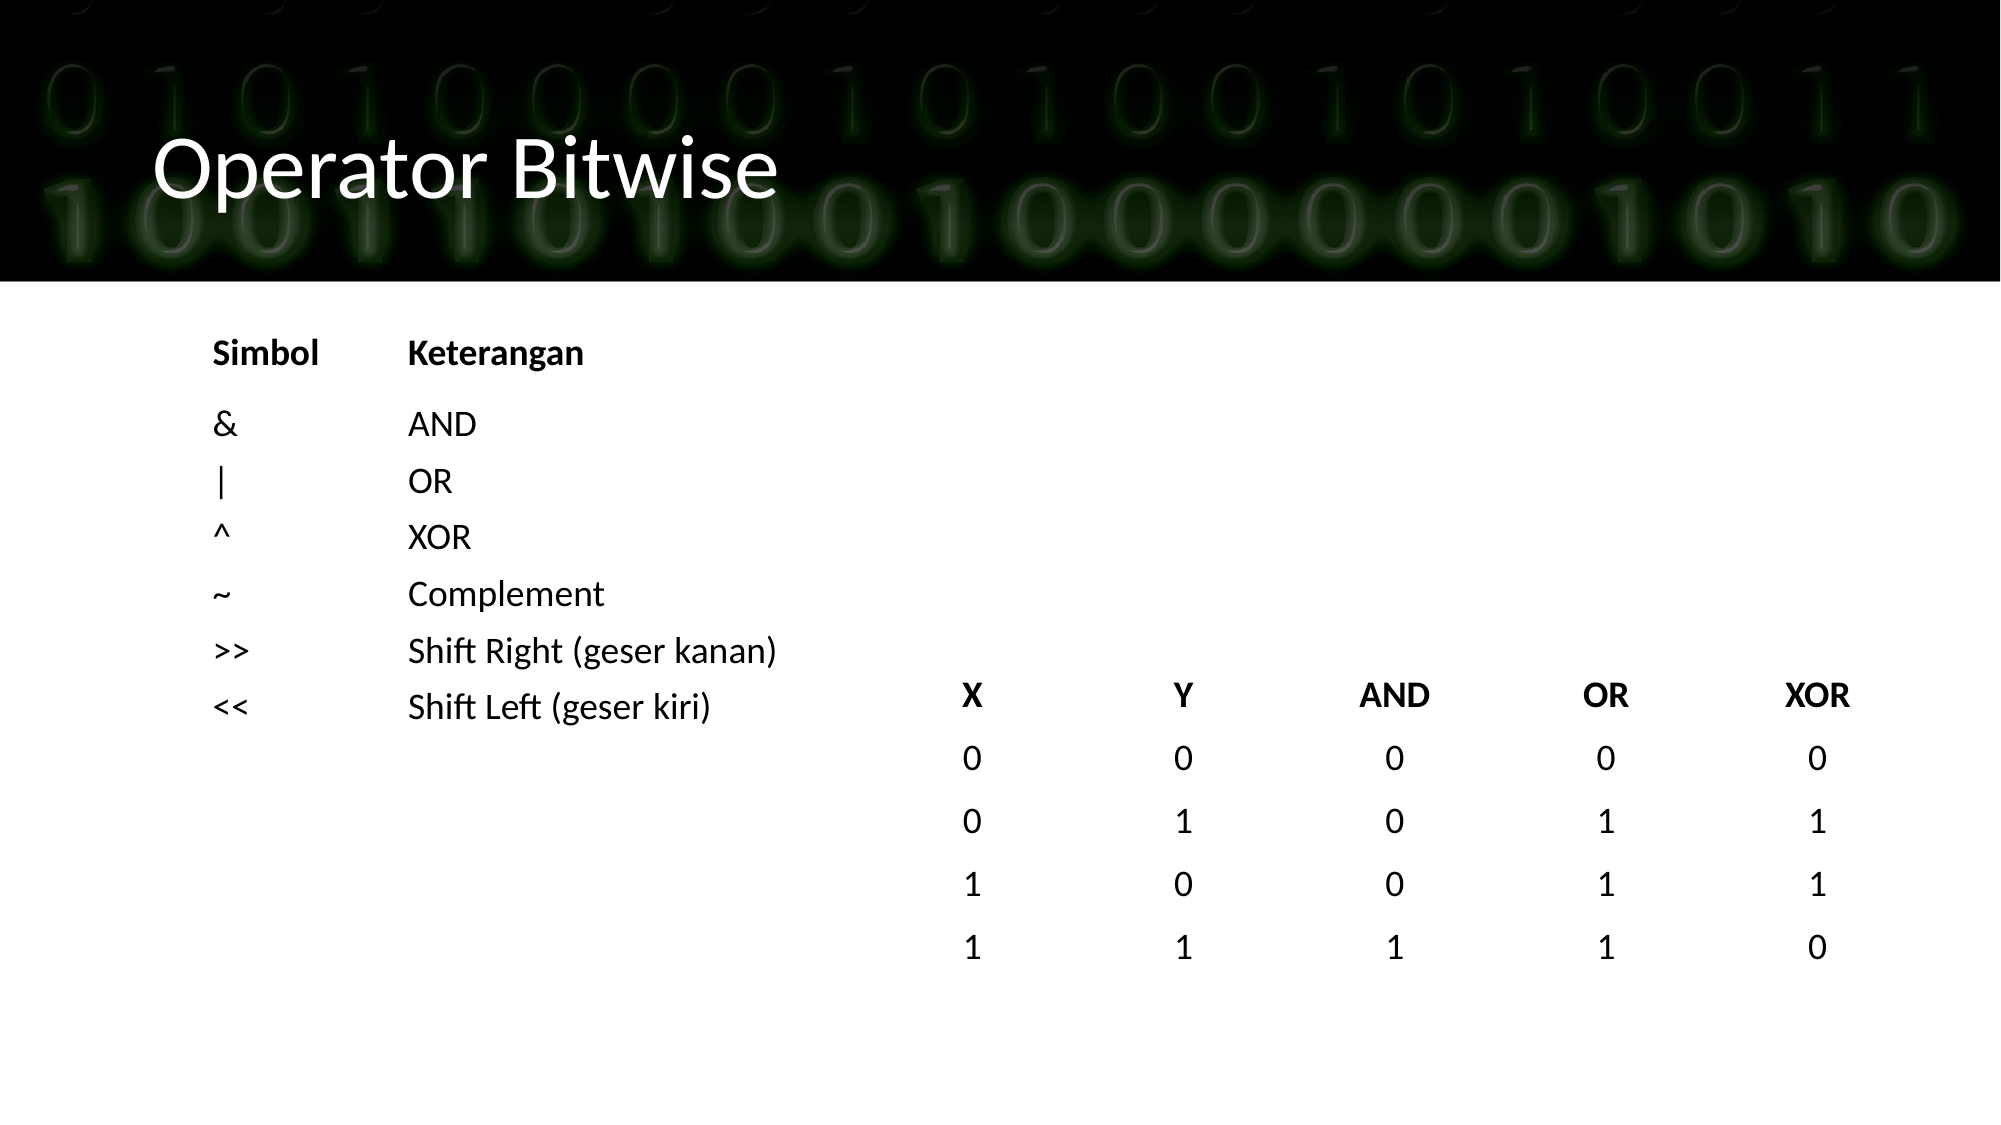

Operator Bitwise

| Simbol | Keterangan |
| --- | --- |
| & | ^ ~ >>  << | AND OR XOR Complement Shift Right (geser kanan) Shift Left (geser kiri) |
| X | Y | AND | OR | XOR |
| --- | --- | --- | --- | --- |
| 0 | 0 | 0 | 0 | 0 |
| 0 | 1 | 0 | 1 | 1 |
| 1 | 0 | 0 | 1 | 1 |
| 1 | 1 | 1 | 1 | 0 |